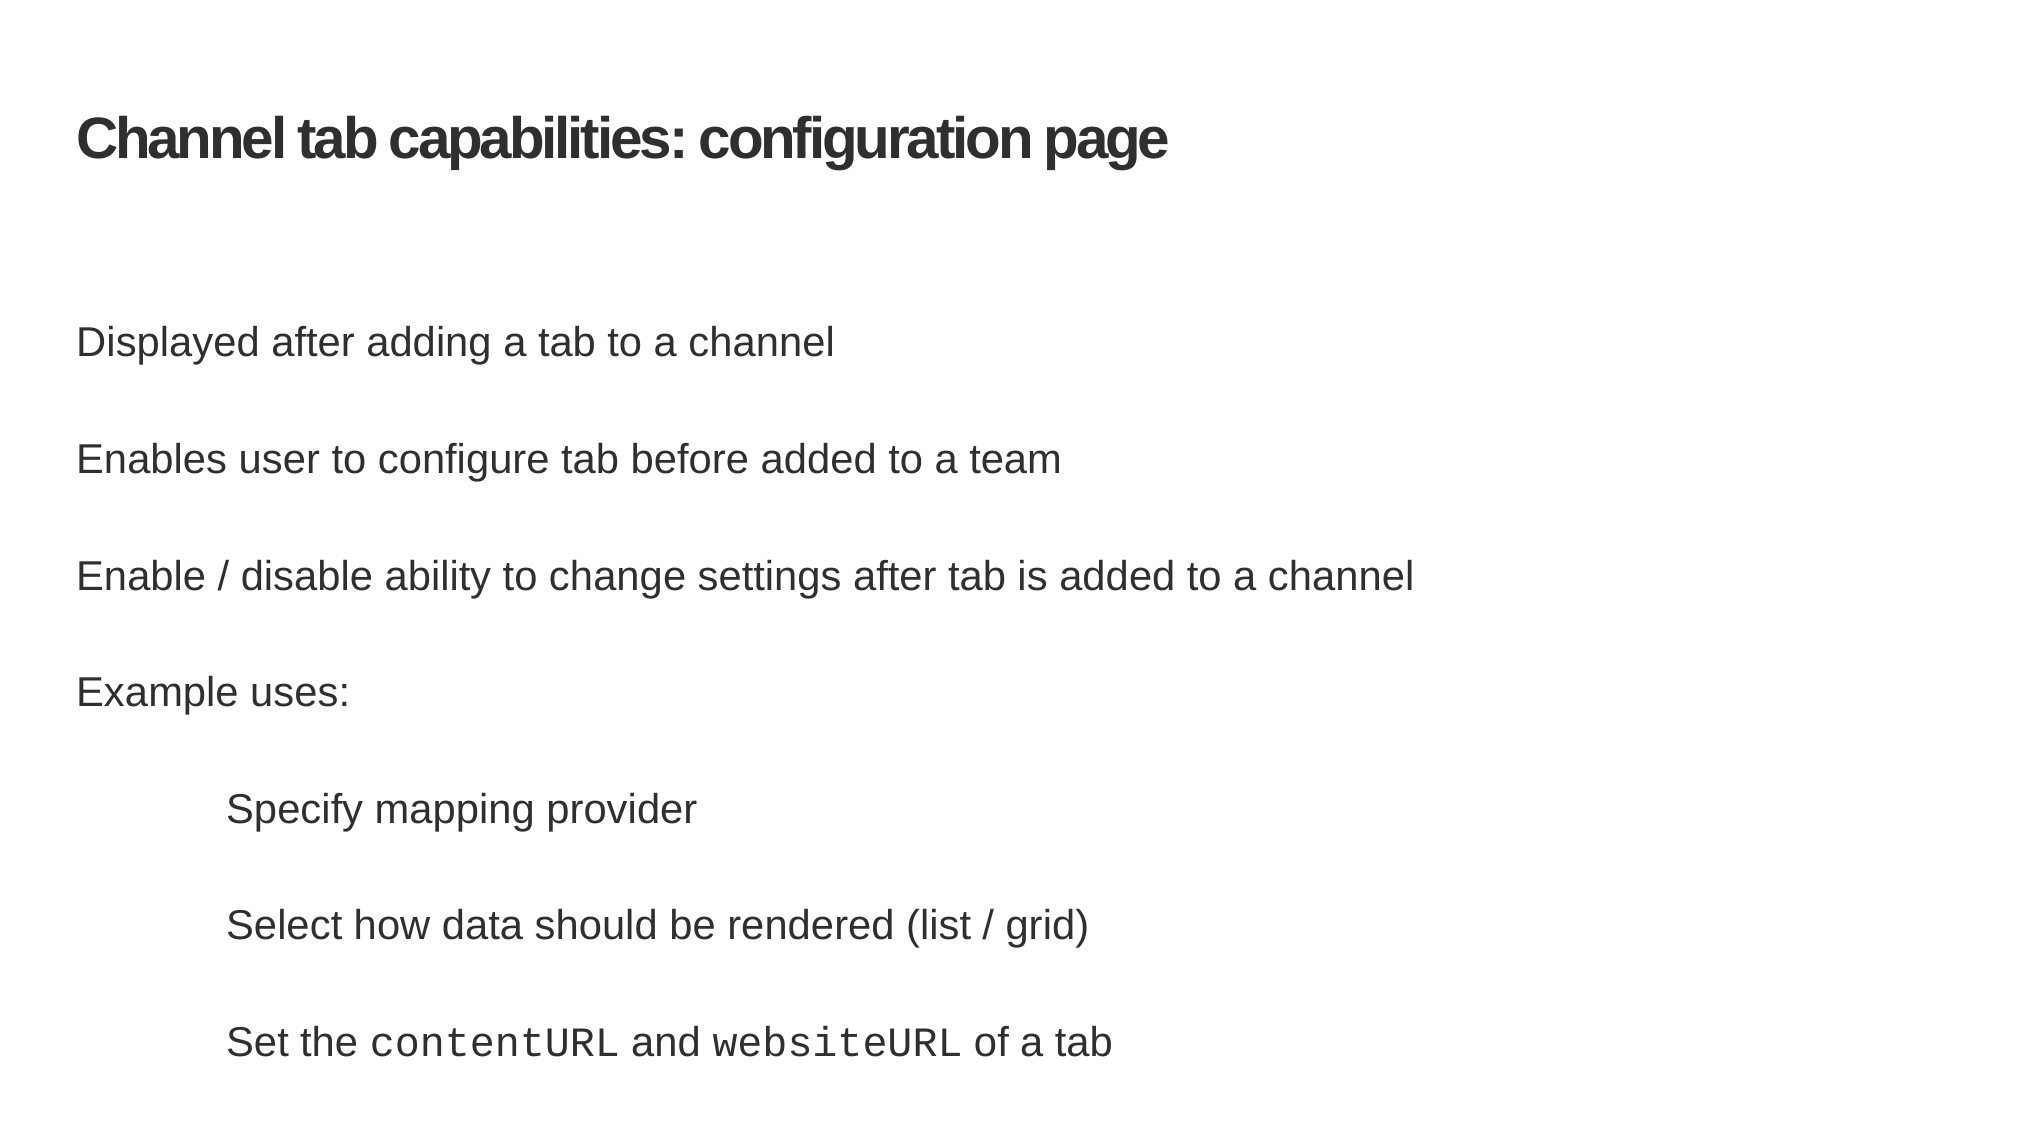

# Channel tab capabilities: configuration page
Displayed after adding a tab to a channel

Enables user to configure tab before added to a team

Enable / disable ability to change settings after tab is added to a channel

Example uses:

	Specify mapping provider

	Select how data should be rendered (list / grid)

	Set the contentURL and websiteURL of a tab